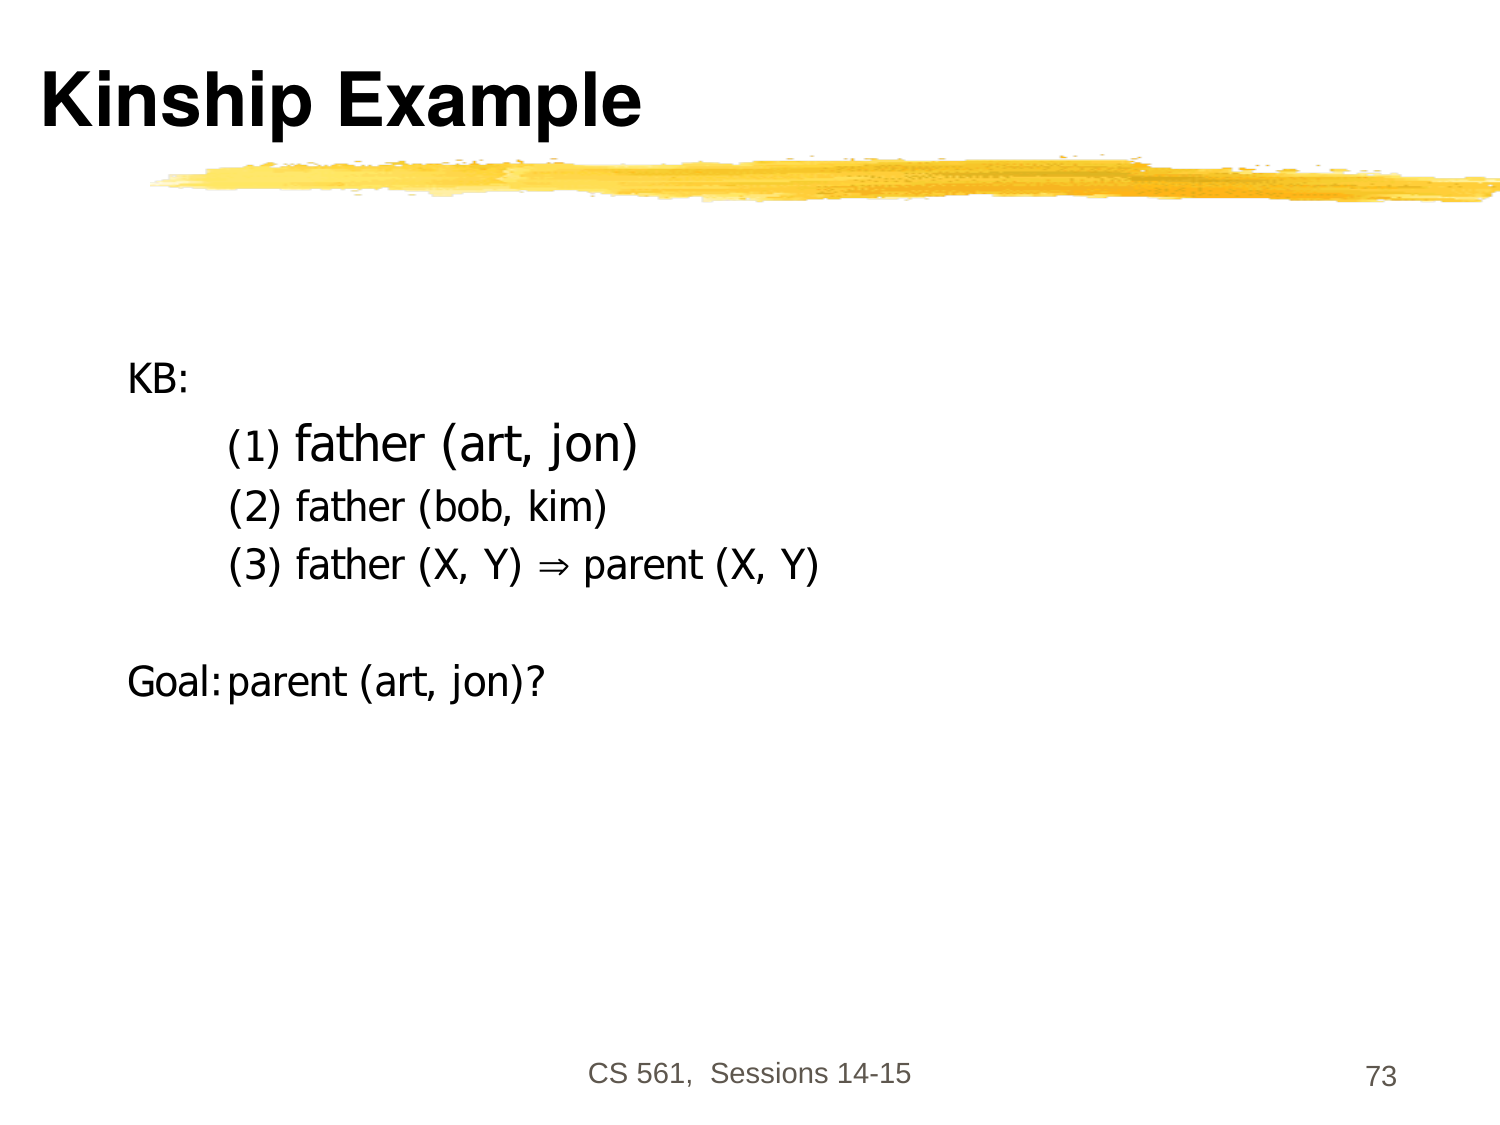

# Kinship Example
KB:
	(1) father (art, jon)
  (2) father (bob, kim)
  (3) father (X, Y) ⇒ parent (X, Y)

Goal:	parent (art, jon)?

CS 561,  Sessions 14-15
73